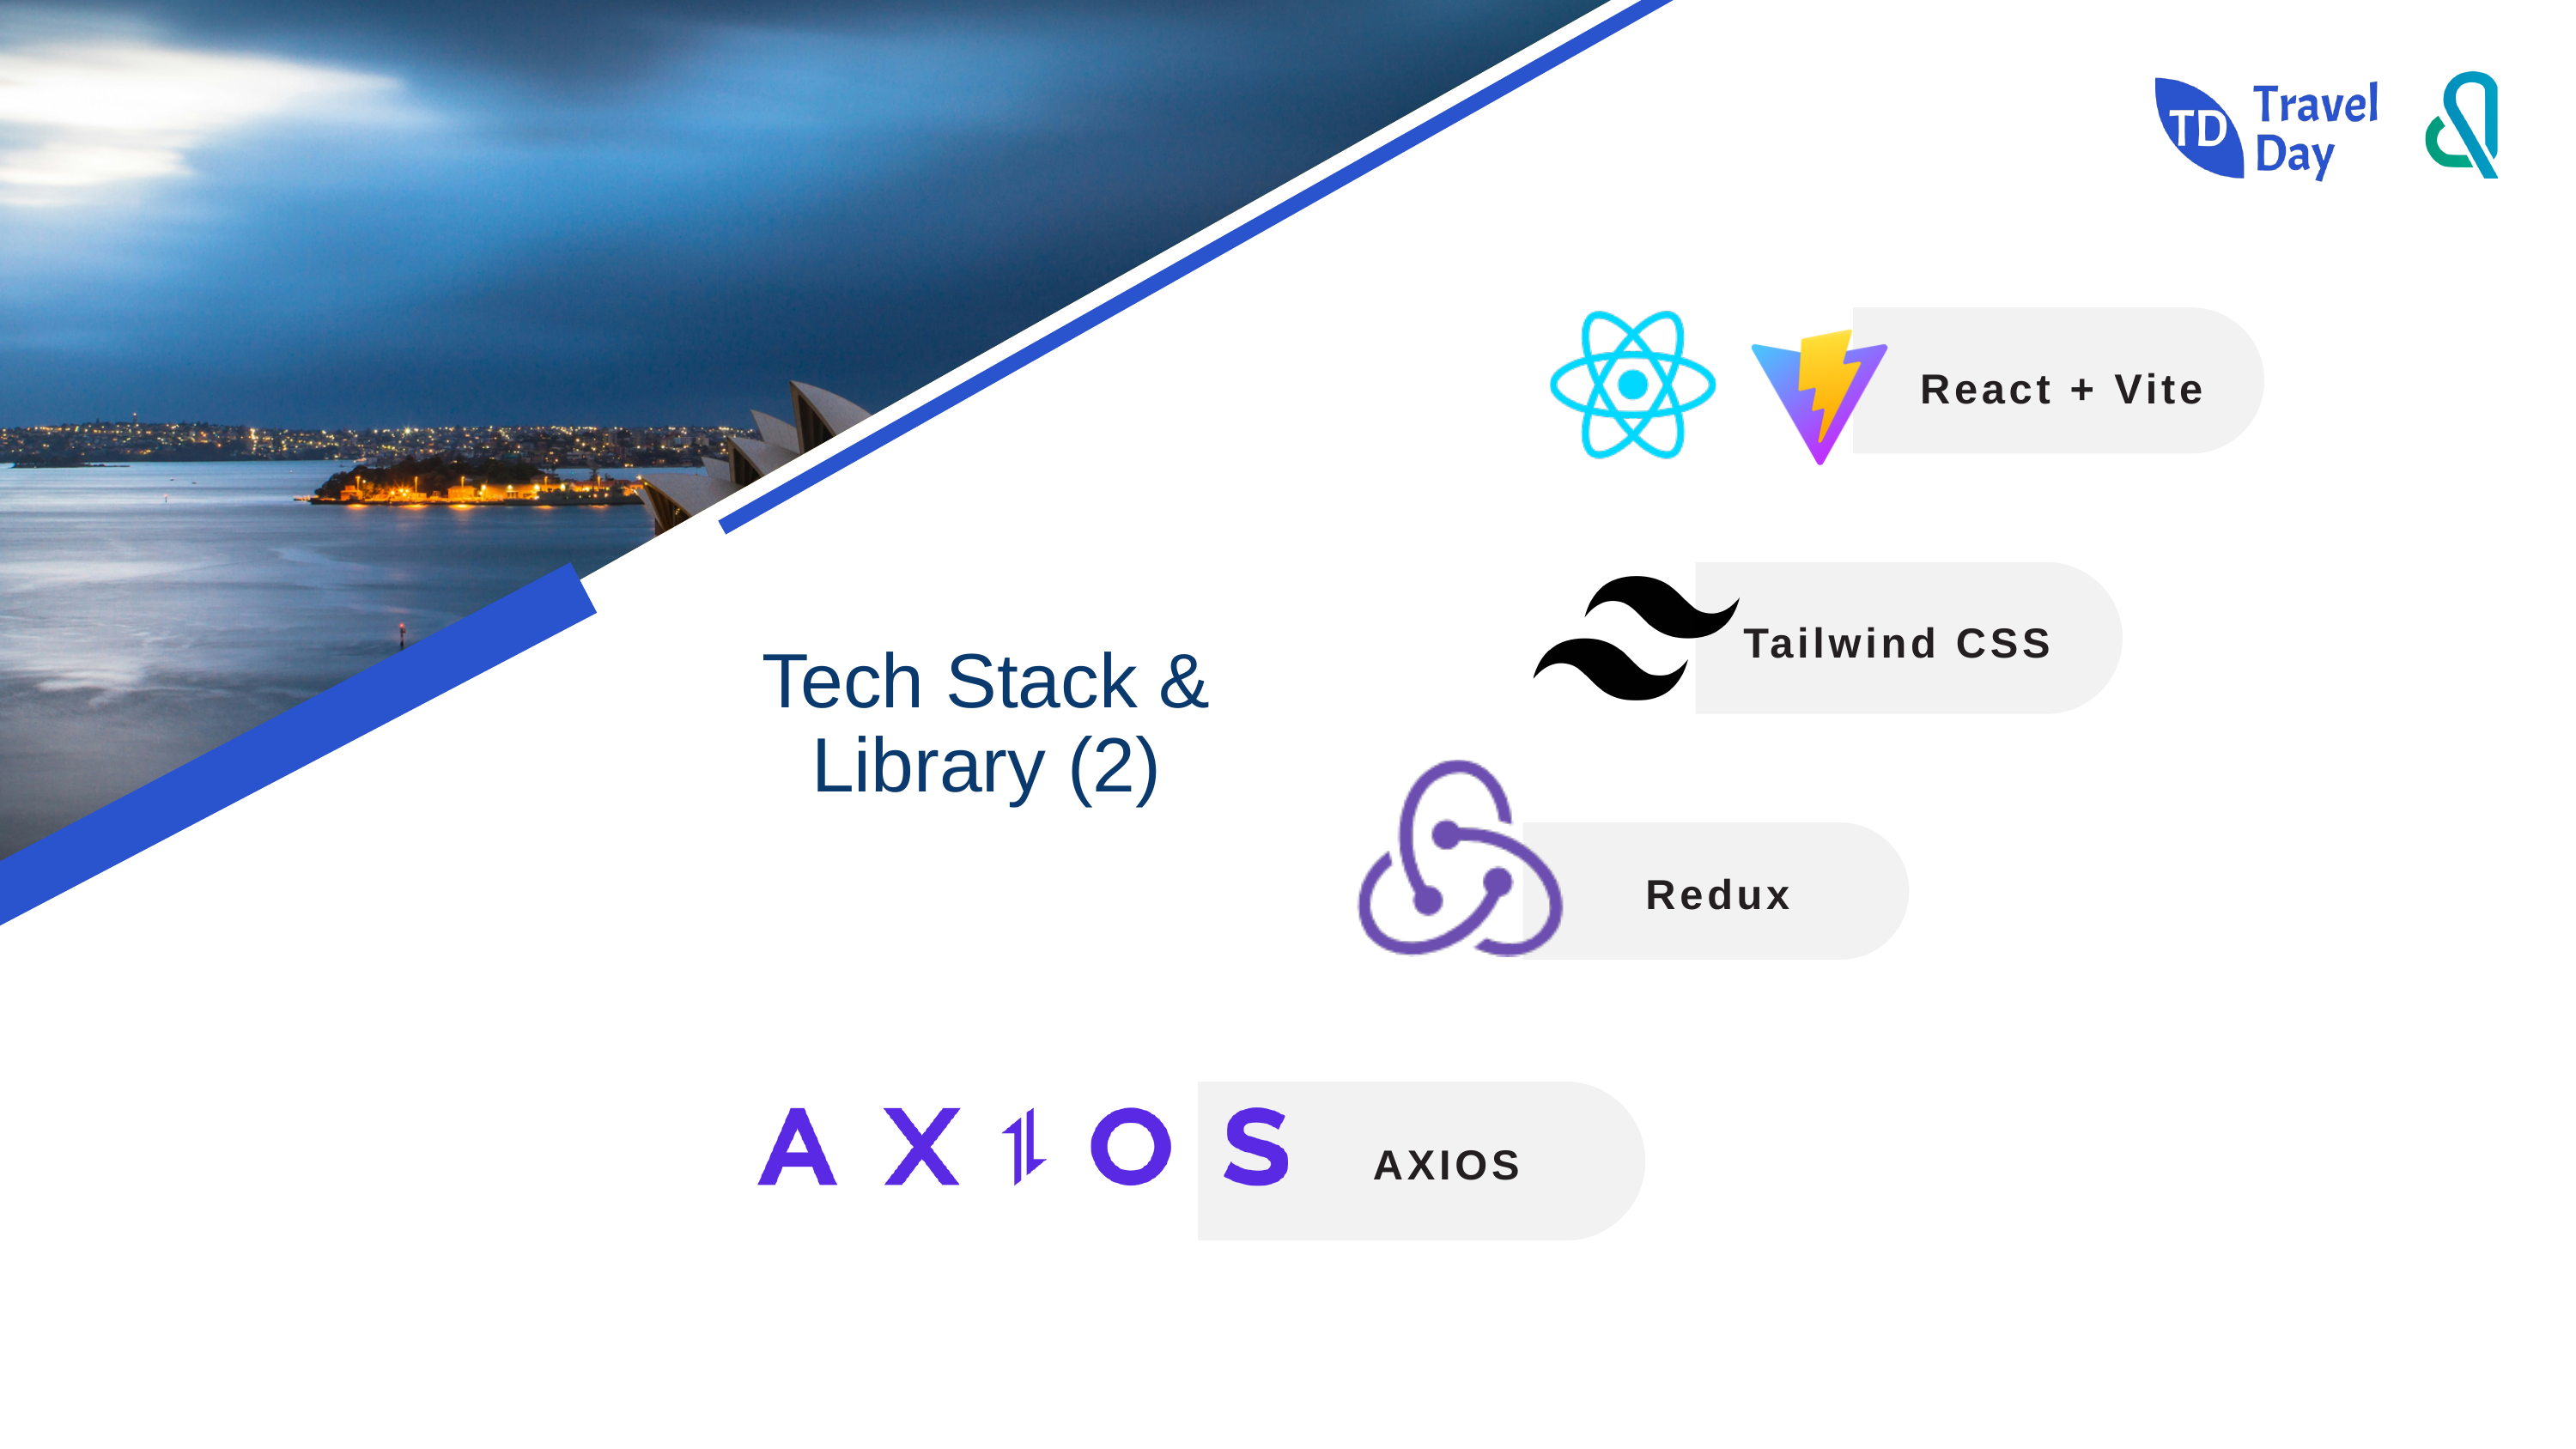

React + Vite

Tailwind CSS
Tech Stack &
Library (2)

Redux

AXIOS